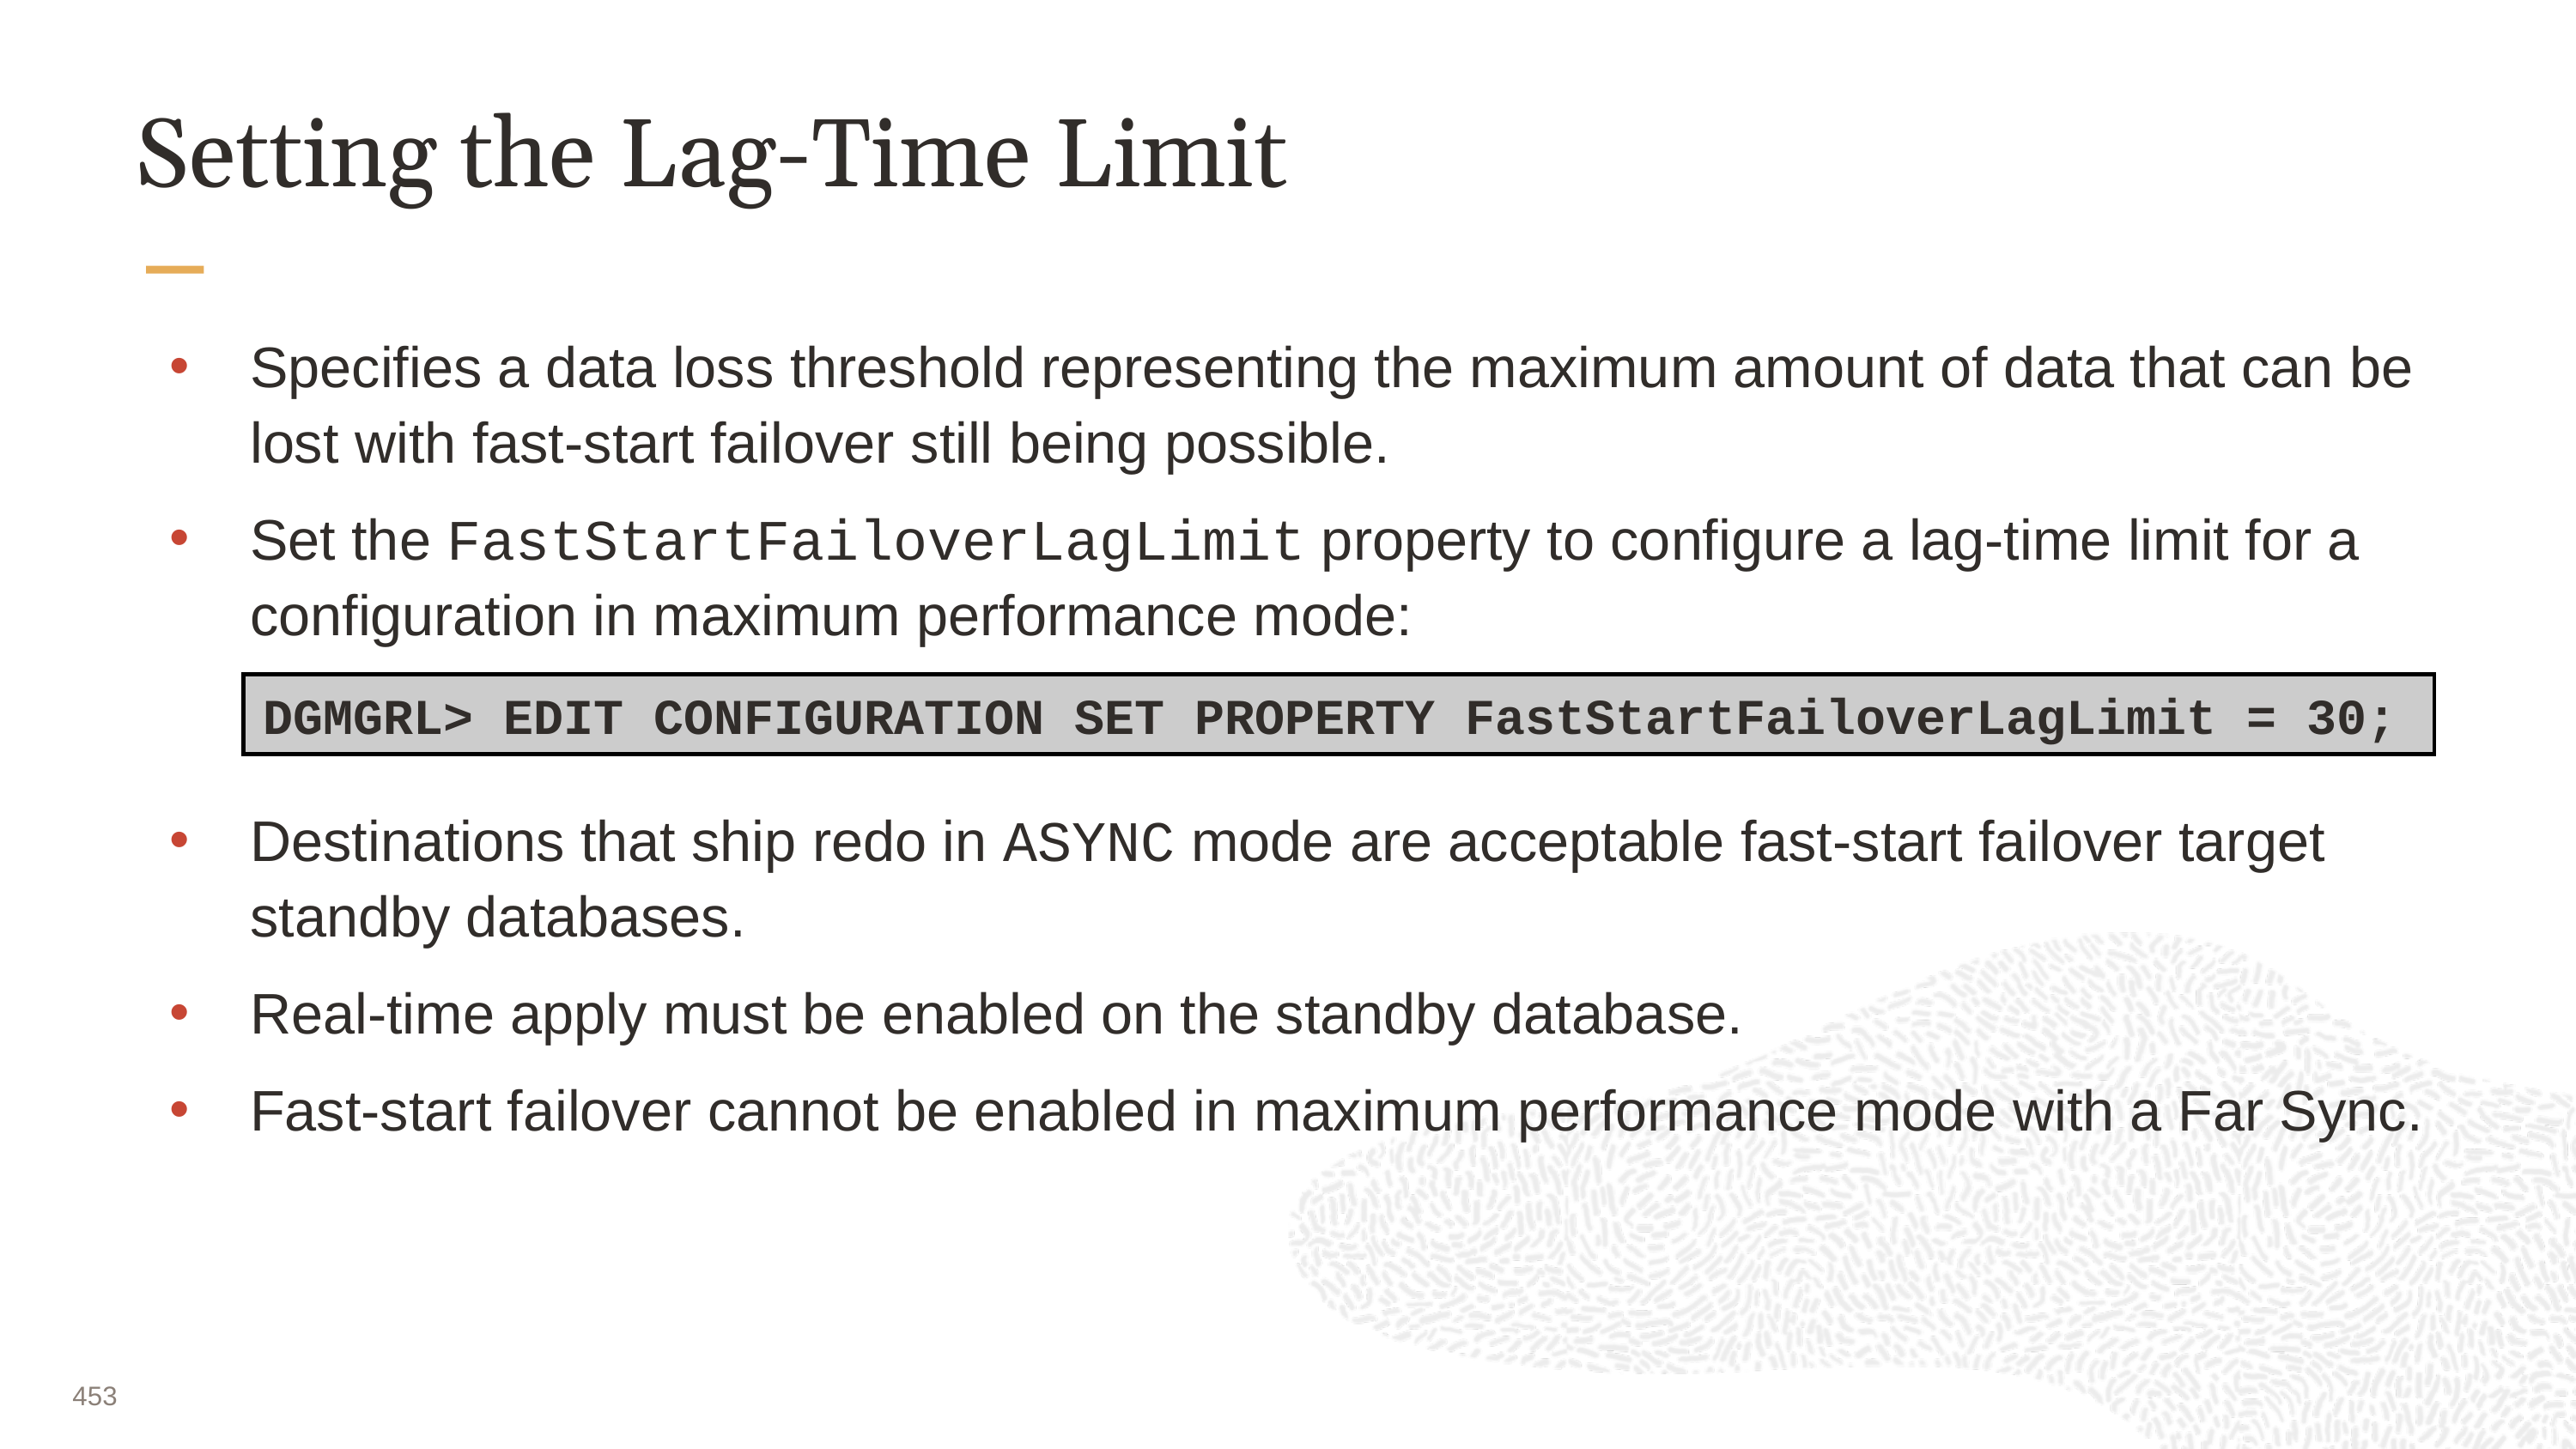

# Setting the Lag-Time Limit
Specifies a data loss threshold representing the maximum amount of data that can be lost with fast-start failover still being possible.
Set the FastStartFailoverLagLimit property to configure a lag-time limit for a configuration in maximum performance mode:

Destinations that ship redo in ASYNC mode are acceptable fast-start failover target standby databases.
Real-time apply must be enabled on the standby database.
Fast-start failover cannot be enabled in maximum performance mode with a Far Sync.
DGMGRL> EDIT CONFIGURATION SET PROPERTY FastStartFailoverLagLimit = 30;